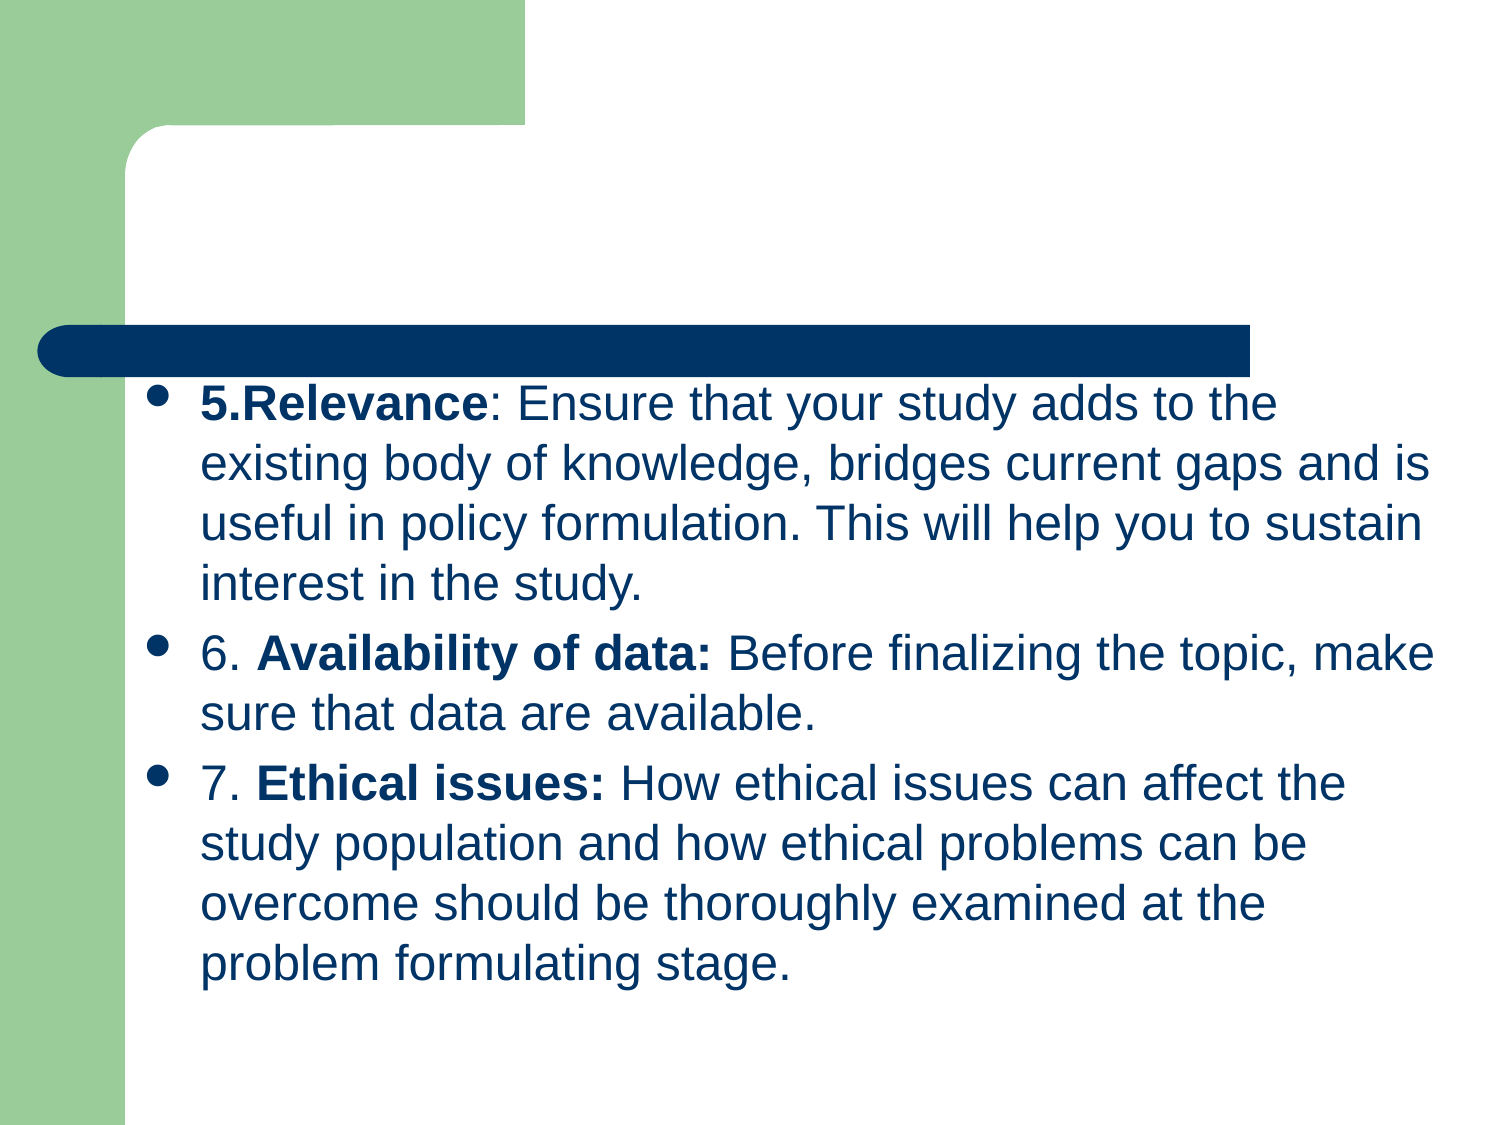

#
5.Relevance: Ensure that your study adds to the existing body of knowledge, bridges current gaps and is useful in policy formulation. This will help you to sustain interest in the study.
6. Availability of data: Before finalizing the topic, make sure that data are available.
7. Ethical issues: How ethical issues can affect the study population and how ethical problems can be overcome should be thoroughly examined at the problem formulating stage.